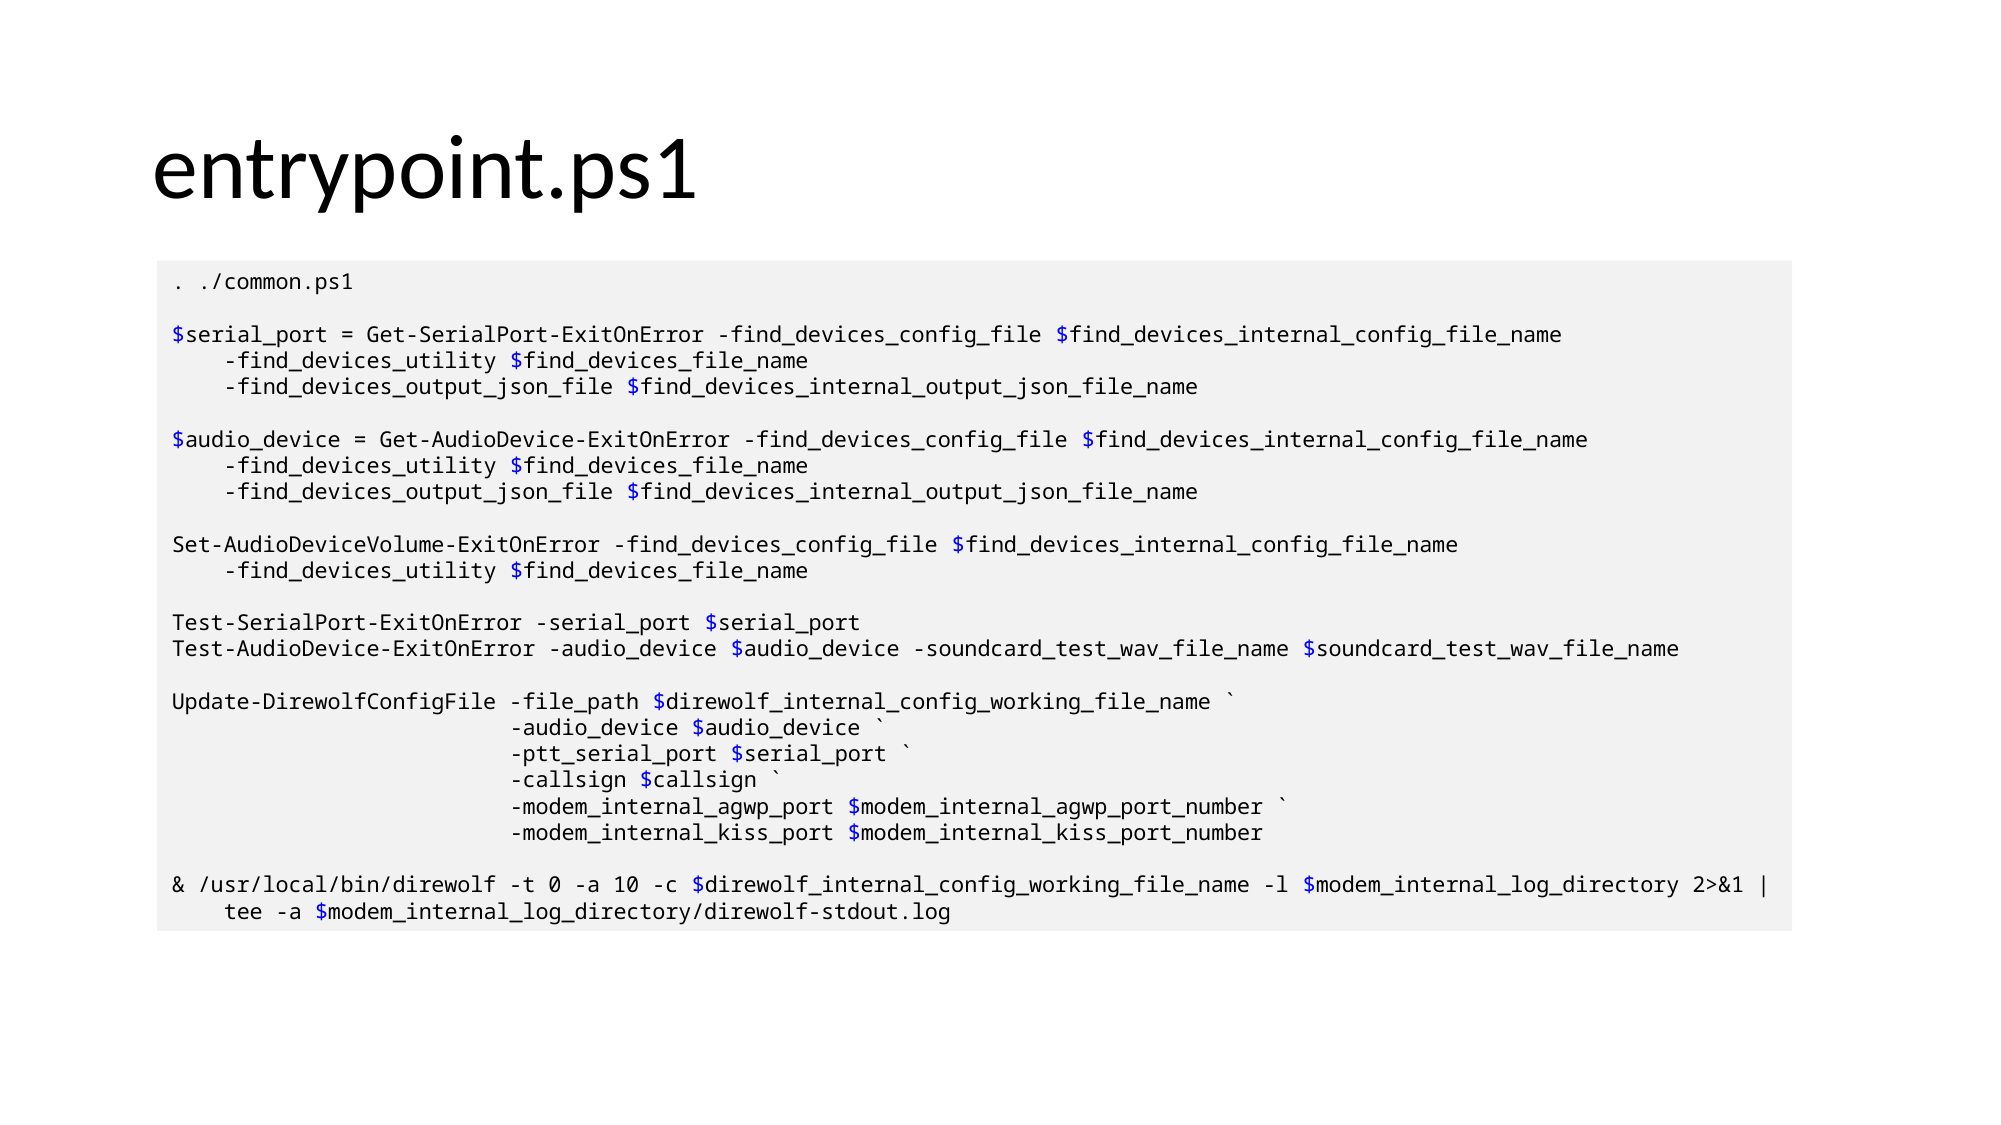

# entrypoint.ps1
. ./common.ps1
$serial_port = Get-SerialPort-ExitOnError -find_devices_config_file $find_devices_internal_config_file_name
    -find_devices_utility $find_devices_file_name
    -find_devices_output_json_file $find_devices_internal_output_json_file_name

$audio_device = Get-AudioDevice-ExitOnError -find_devices_config_file $find_devices_internal_config_file_name
    -find_devices_utility $find_devices_file_name
    -find_devices_output_json_file $find_devices_internal_output_json_file_name

Set-AudioDeviceVolume-ExitOnError -find_devices_config_file $find_devices_internal_config_file_name
    -find_devices_utility $find_devices_file_name

Test-SerialPort-ExitOnError -serial_port $serial_port
Test-AudioDevice-ExitOnError -audio_device $audio_device -soundcard_test_wav_file_name $soundcard_test_wav_file_name

Update-DirewolfConfigFile -file_path $direwolf_internal_config_working_file_name `
                          -audio_device $audio_device `
                          -ptt_serial_port $serial_port `
                          -callsign $callsign `
                          -modem_internal_agwp_port $modem_internal_agwp_port_number `
                          -modem_internal_kiss_port $modem_internal_kiss_port_number

& /usr/local/bin/direwolf -t 0 -a 10 -c $direwolf_internal_config_working_file_name -l $modem_internal_log_directory 2>&1 |
    tee -a $modem_internal_log_directory/direwolf-stdout.log